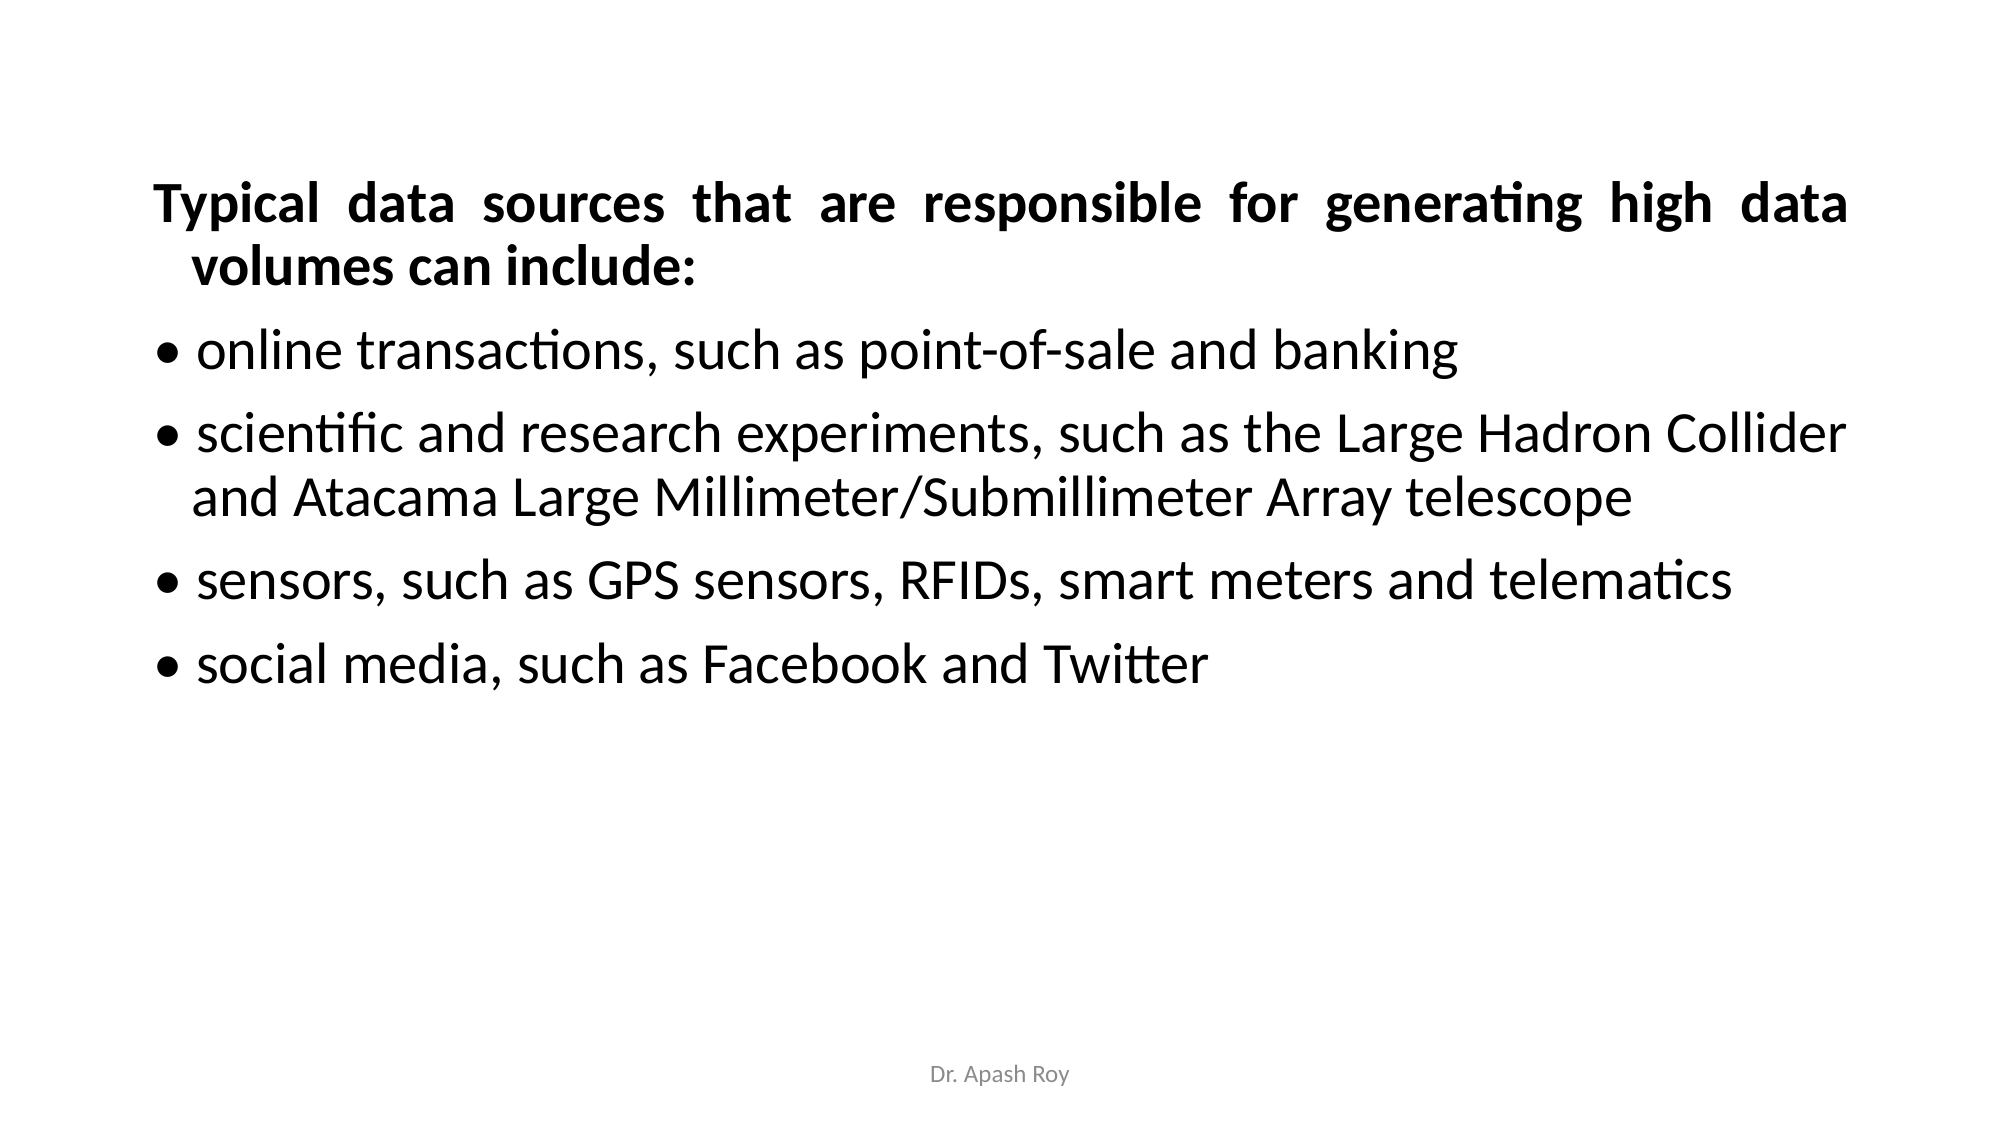

Typical data sources that are responsible for generating high data volumes can include:
• online transactions, such as point-of-sale and banking
• scientific and research experiments, such as the Large Hadron Collider and Atacama Large Millimeter/Submillimeter Array telescope
• sensors, such as GPS sensors, RFIDs, smart meters and telematics
• social media, such as Facebook and Twitter
Dr. Apash Roy